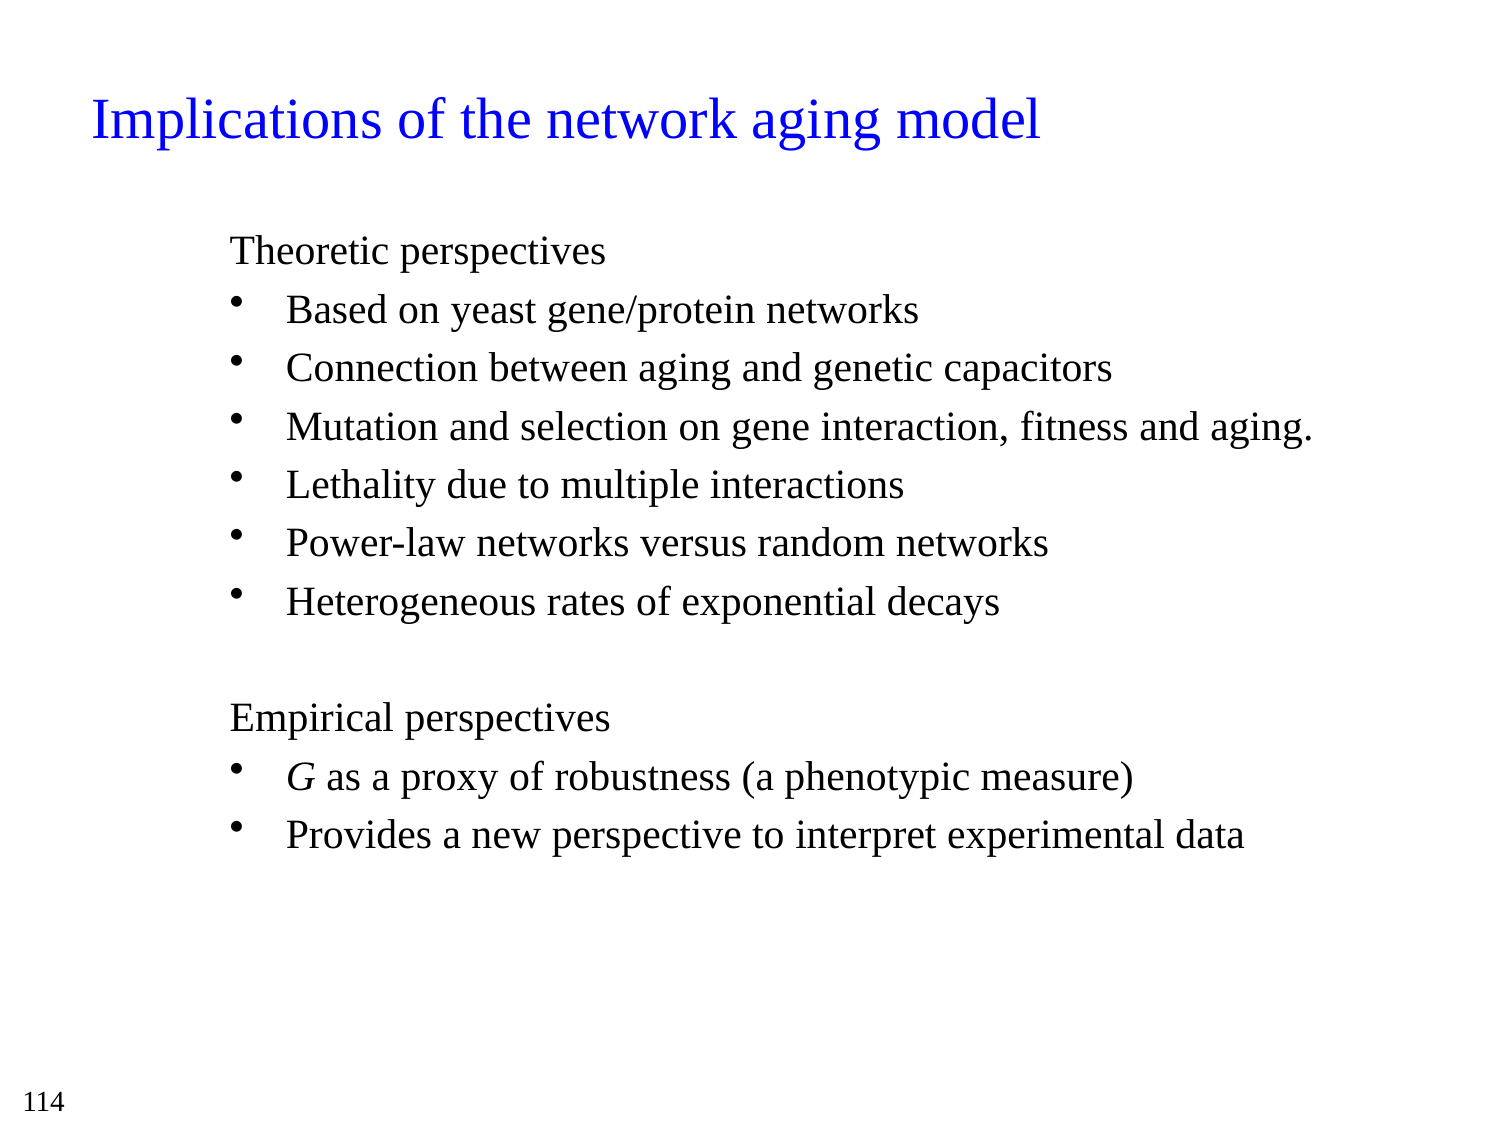

# Implications of the network aging model
Theoretic perspectives
Based on yeast gene/protein networks
Connection between aging and genetic capacitors
Mutation and selection on gene interaction, fitness and aging.
Lethality due to multiple interactions
Power-law networks versus random networks
Heterogeneous rates of exponential decays

Empirical perspectives
G as a proxy of robustness (a phenotypic measure)
Provides a new perspective to interpret experimental data